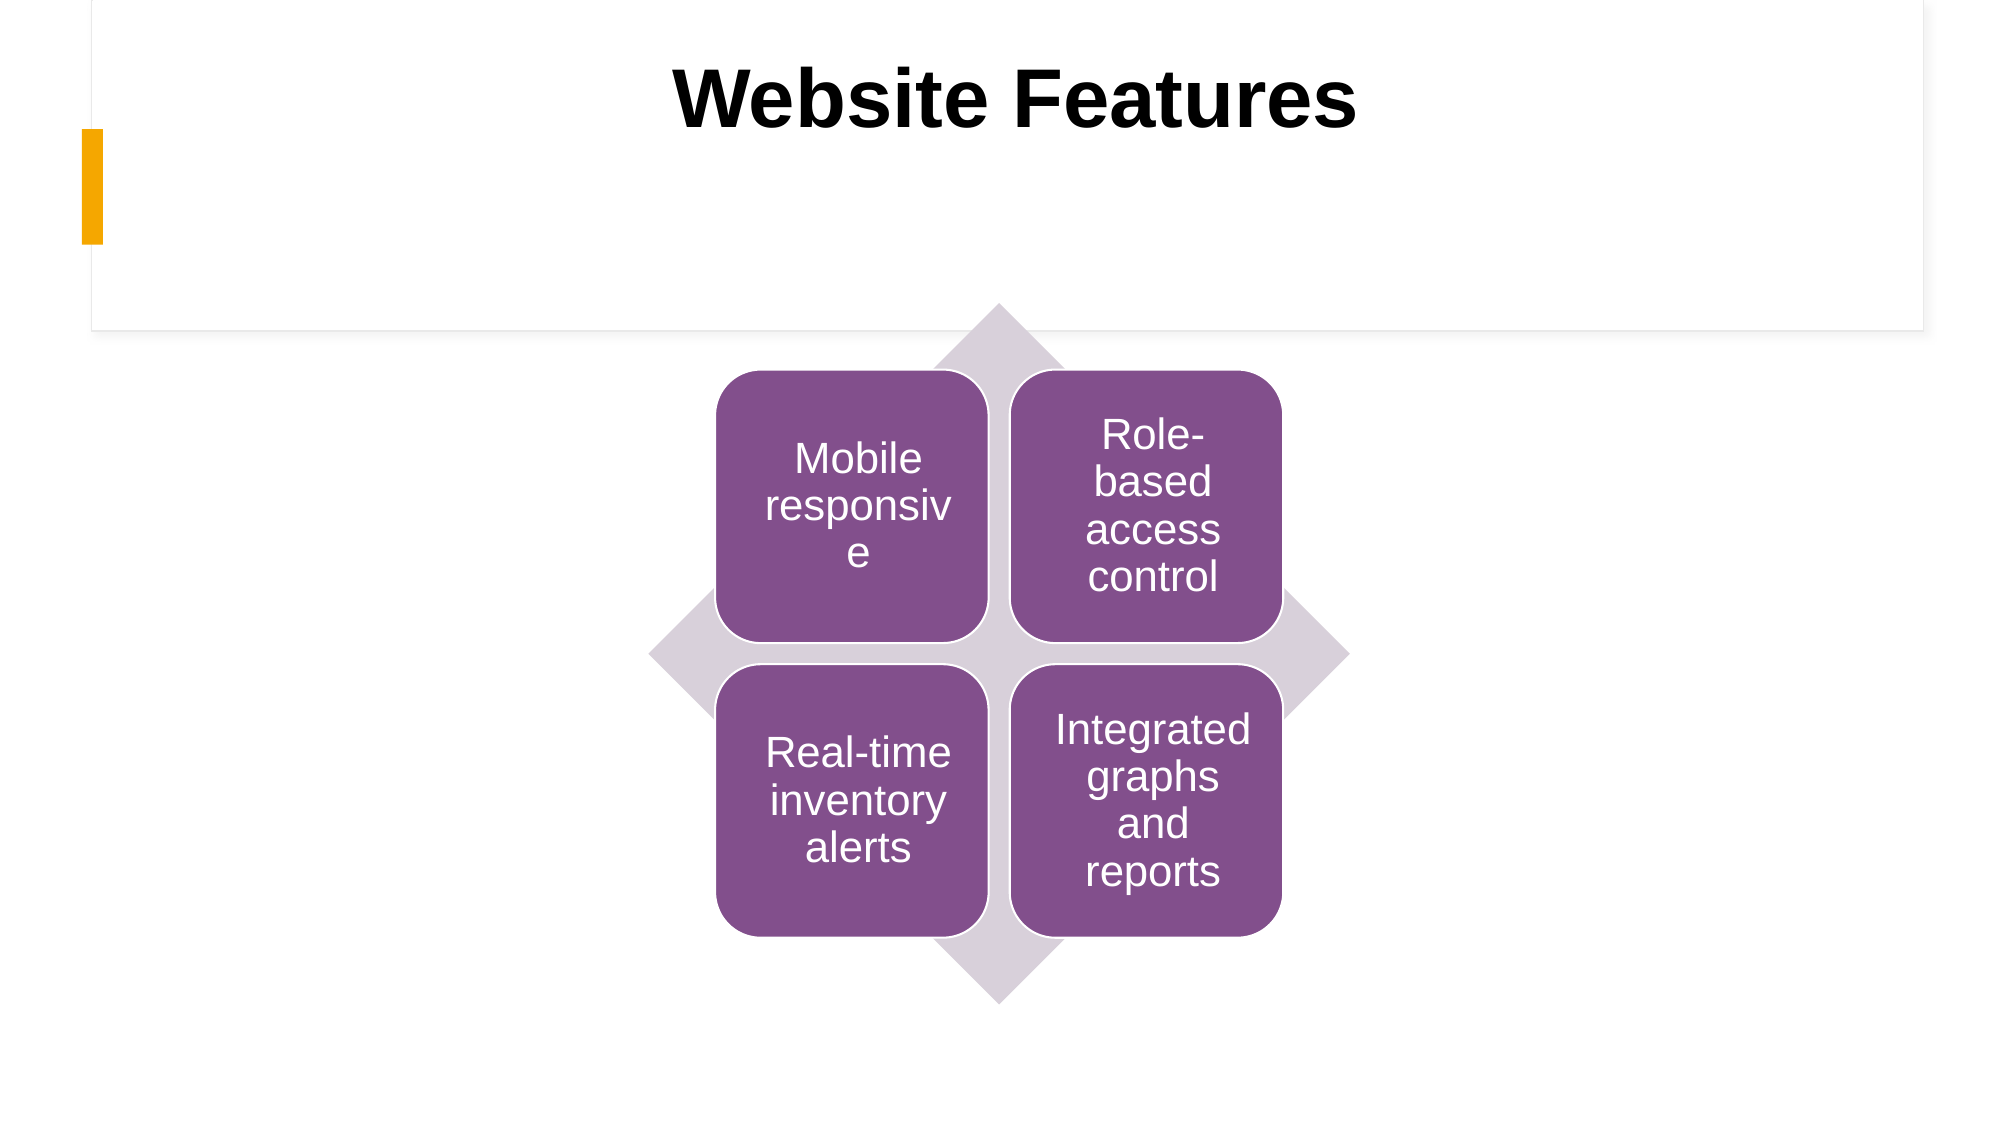

# Website Features
Mobile responsive
Role-based access control
Real-time inventory alerts
Integrated graphs and reports